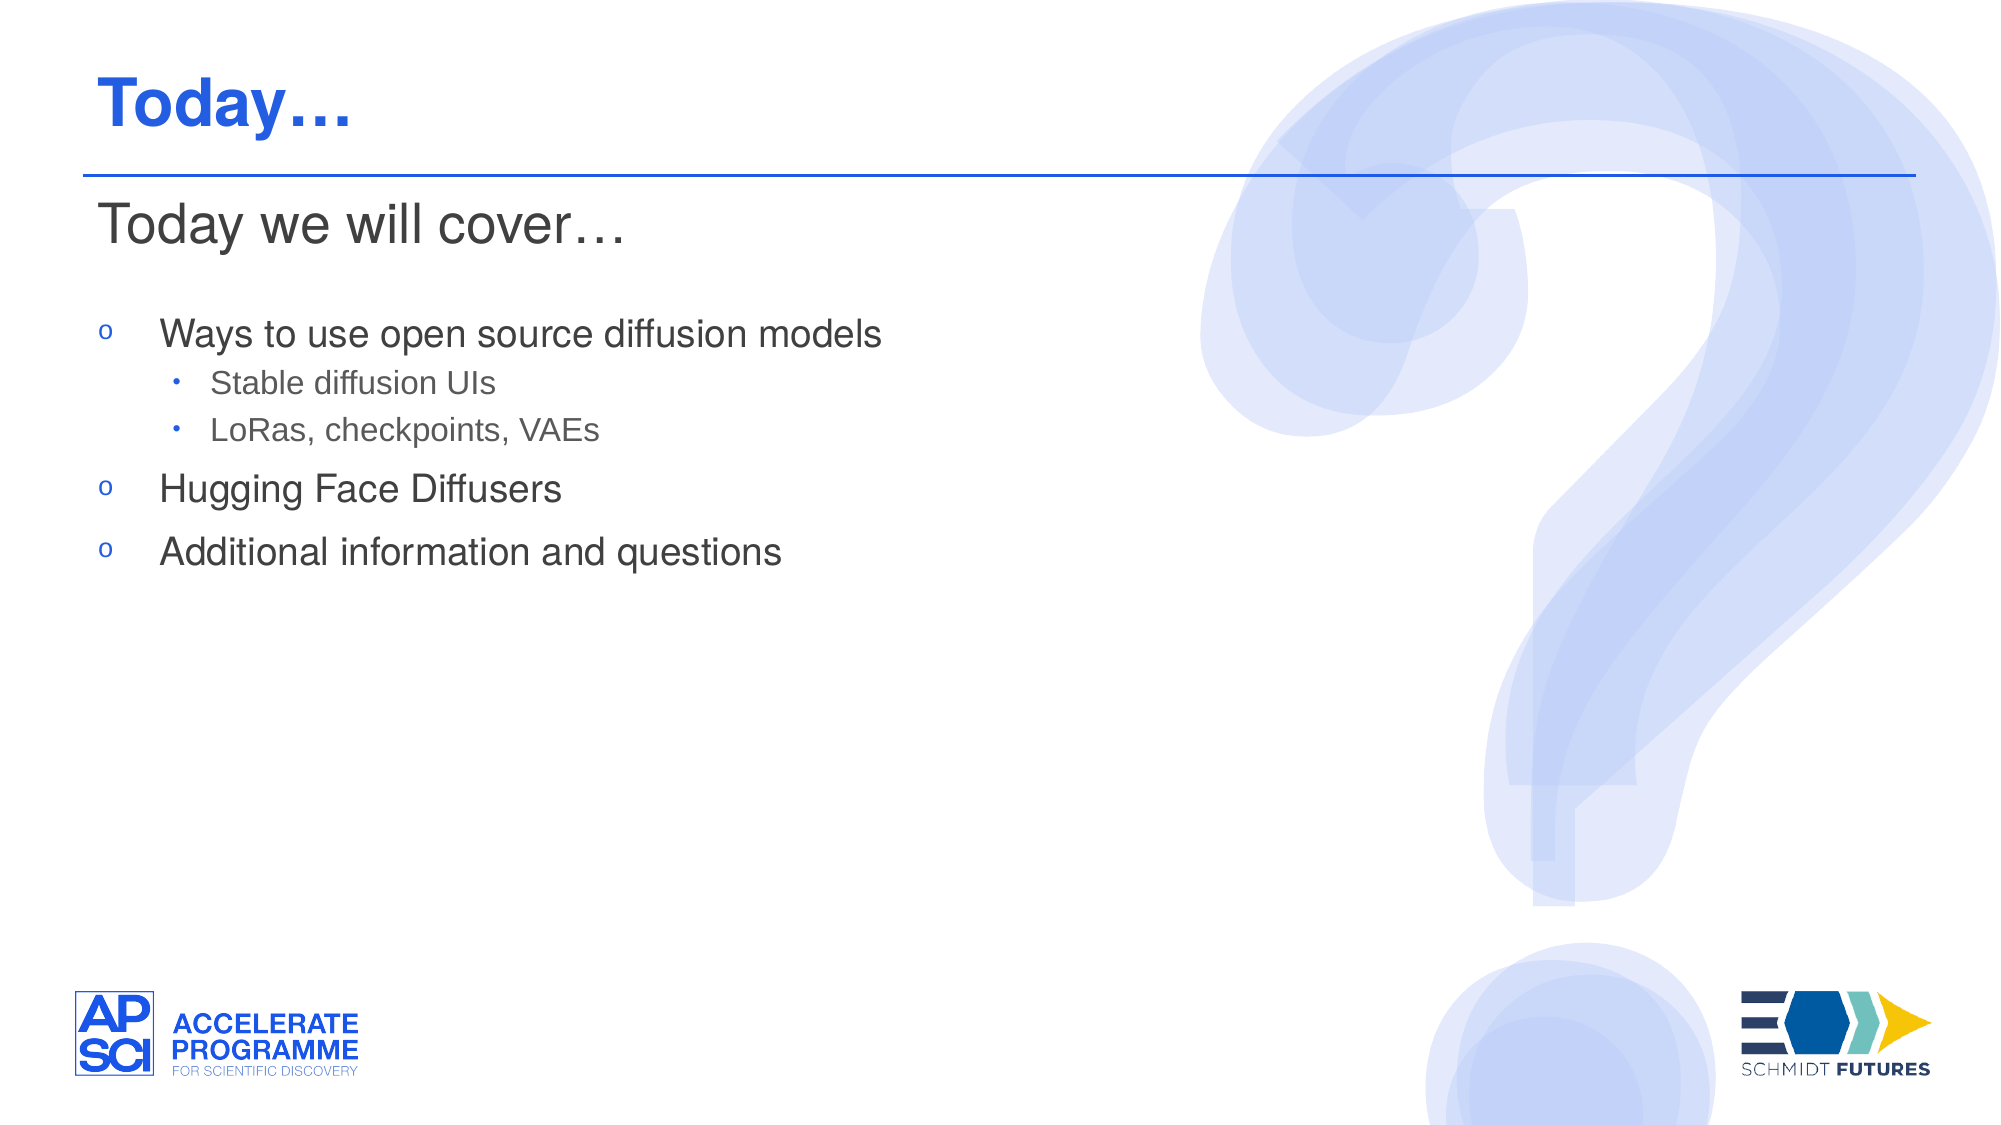

Today…
Today we will cover…
Ways to use open source diffusion models
Stable diffusion UIs
LoRas, checkpoints, VAEs
Hugging Face Diffusers
Additional information and questions